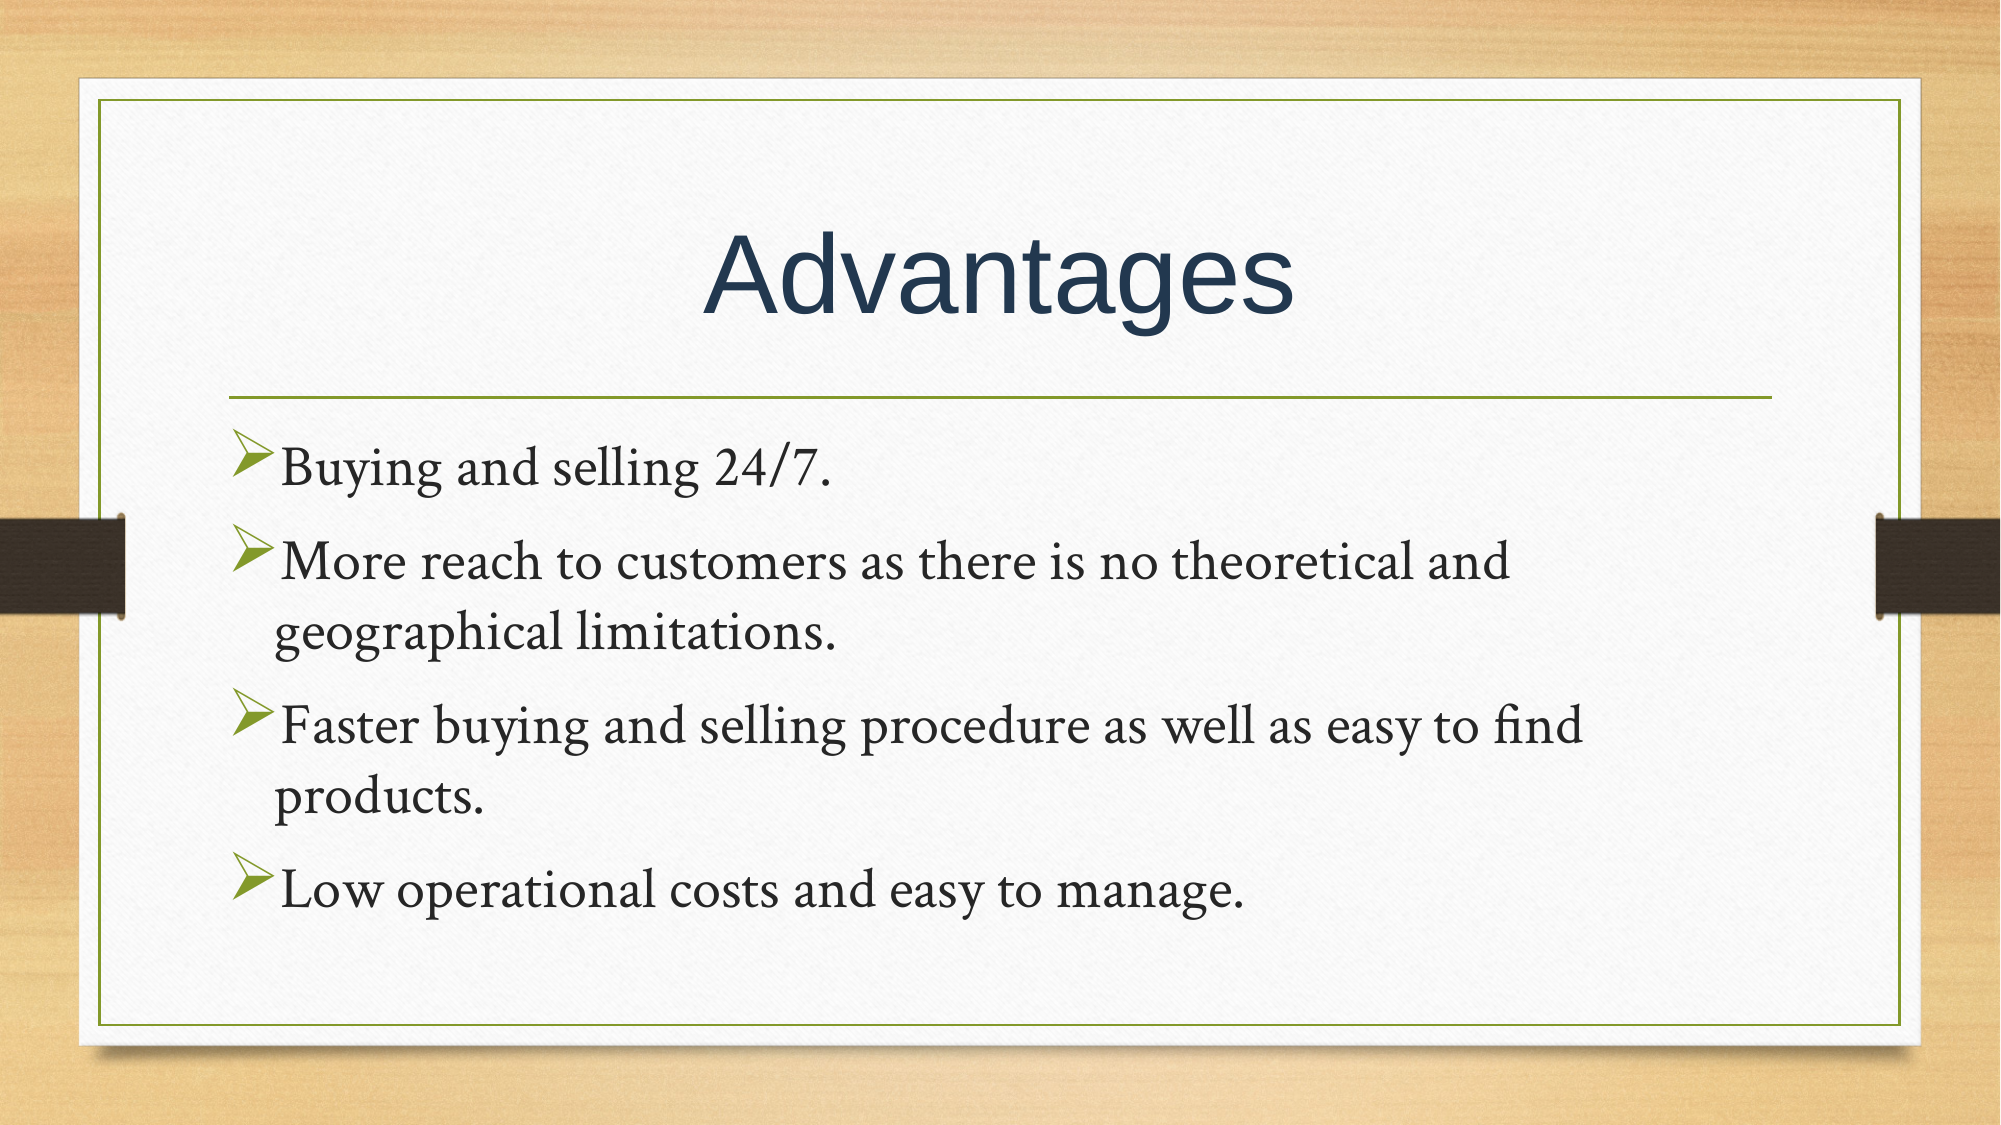

# Advantages
Buying and selling 24/7.
More reach to customers as there is no theoretical and geographical limitations.
Faster buying and selling procedure as well as easy to find products.
Low operational costs and easy to manage.